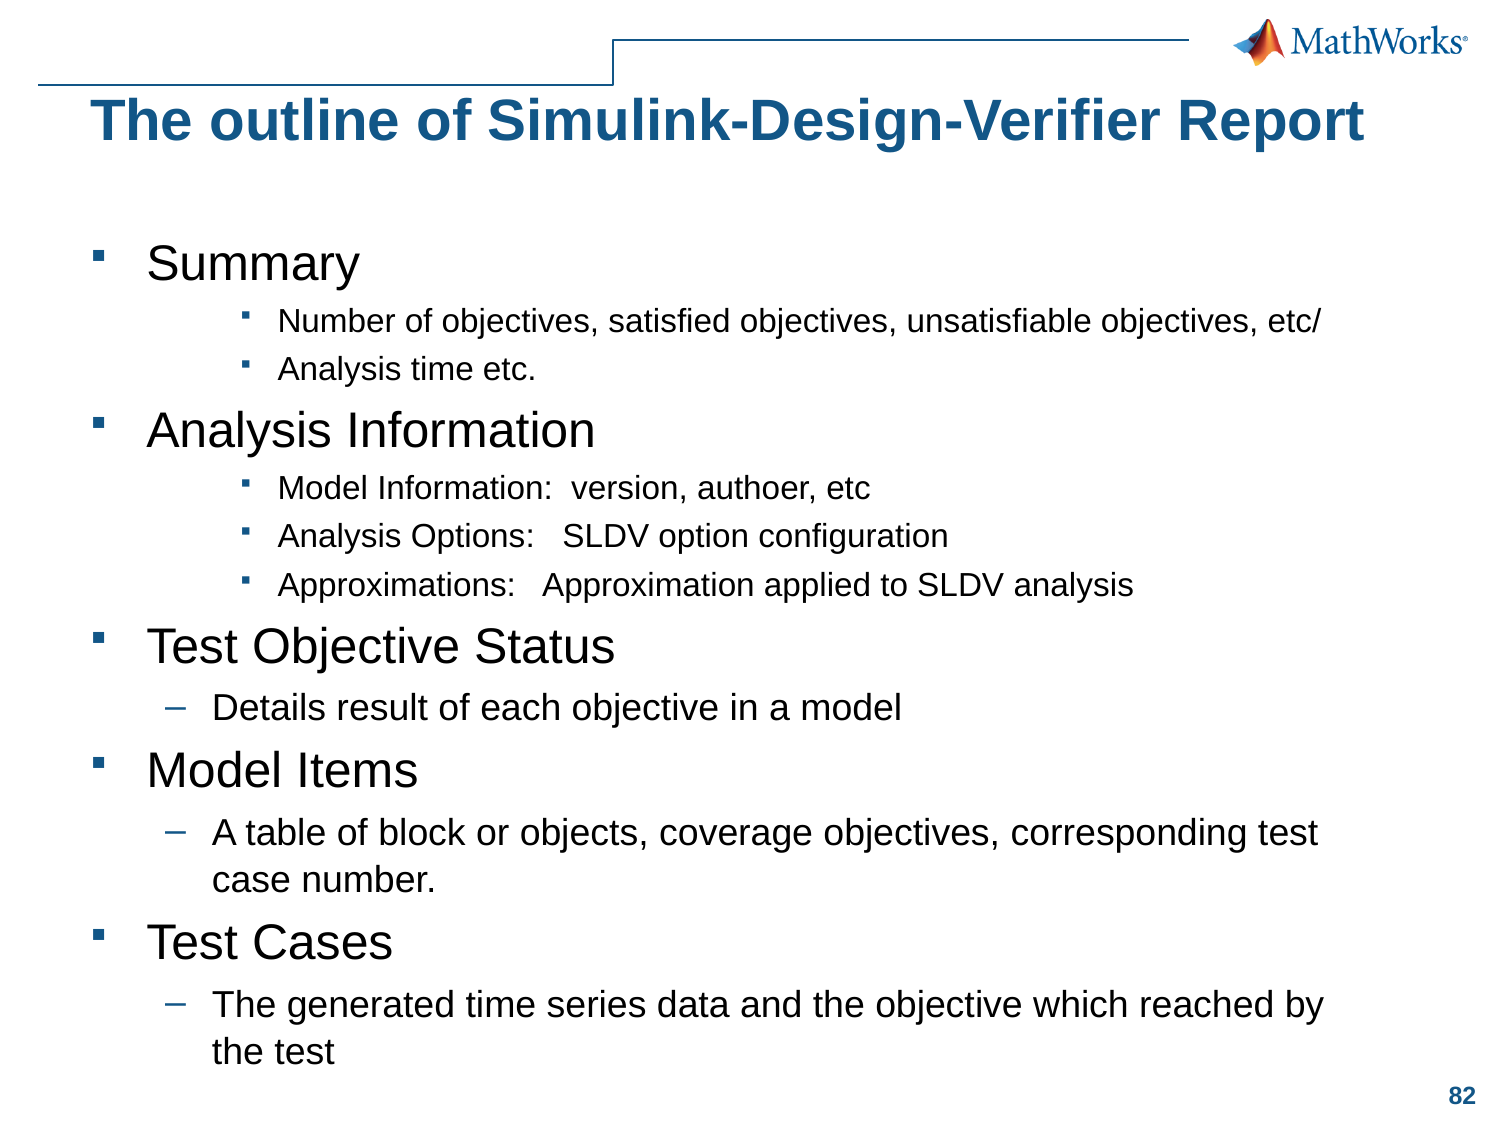

# The outline of Simulink-Design-Verifier Report
Summary
Number of objectives, satisfied objectives, unsatisfiable objectives, etc/
Analysis time etc.
Analysis Information
Model Information:  version, authoer, etc
Analysis Options:   SLDV option configuration
Approximations:   Approximation applied to SLDV analysis
Test Objective Status
Details result of each objective in a model
Model Items
A table of block or objects, coverage objectives, corresponding test case number.
Test Cases
The generated time series data and the objective which reached by the test